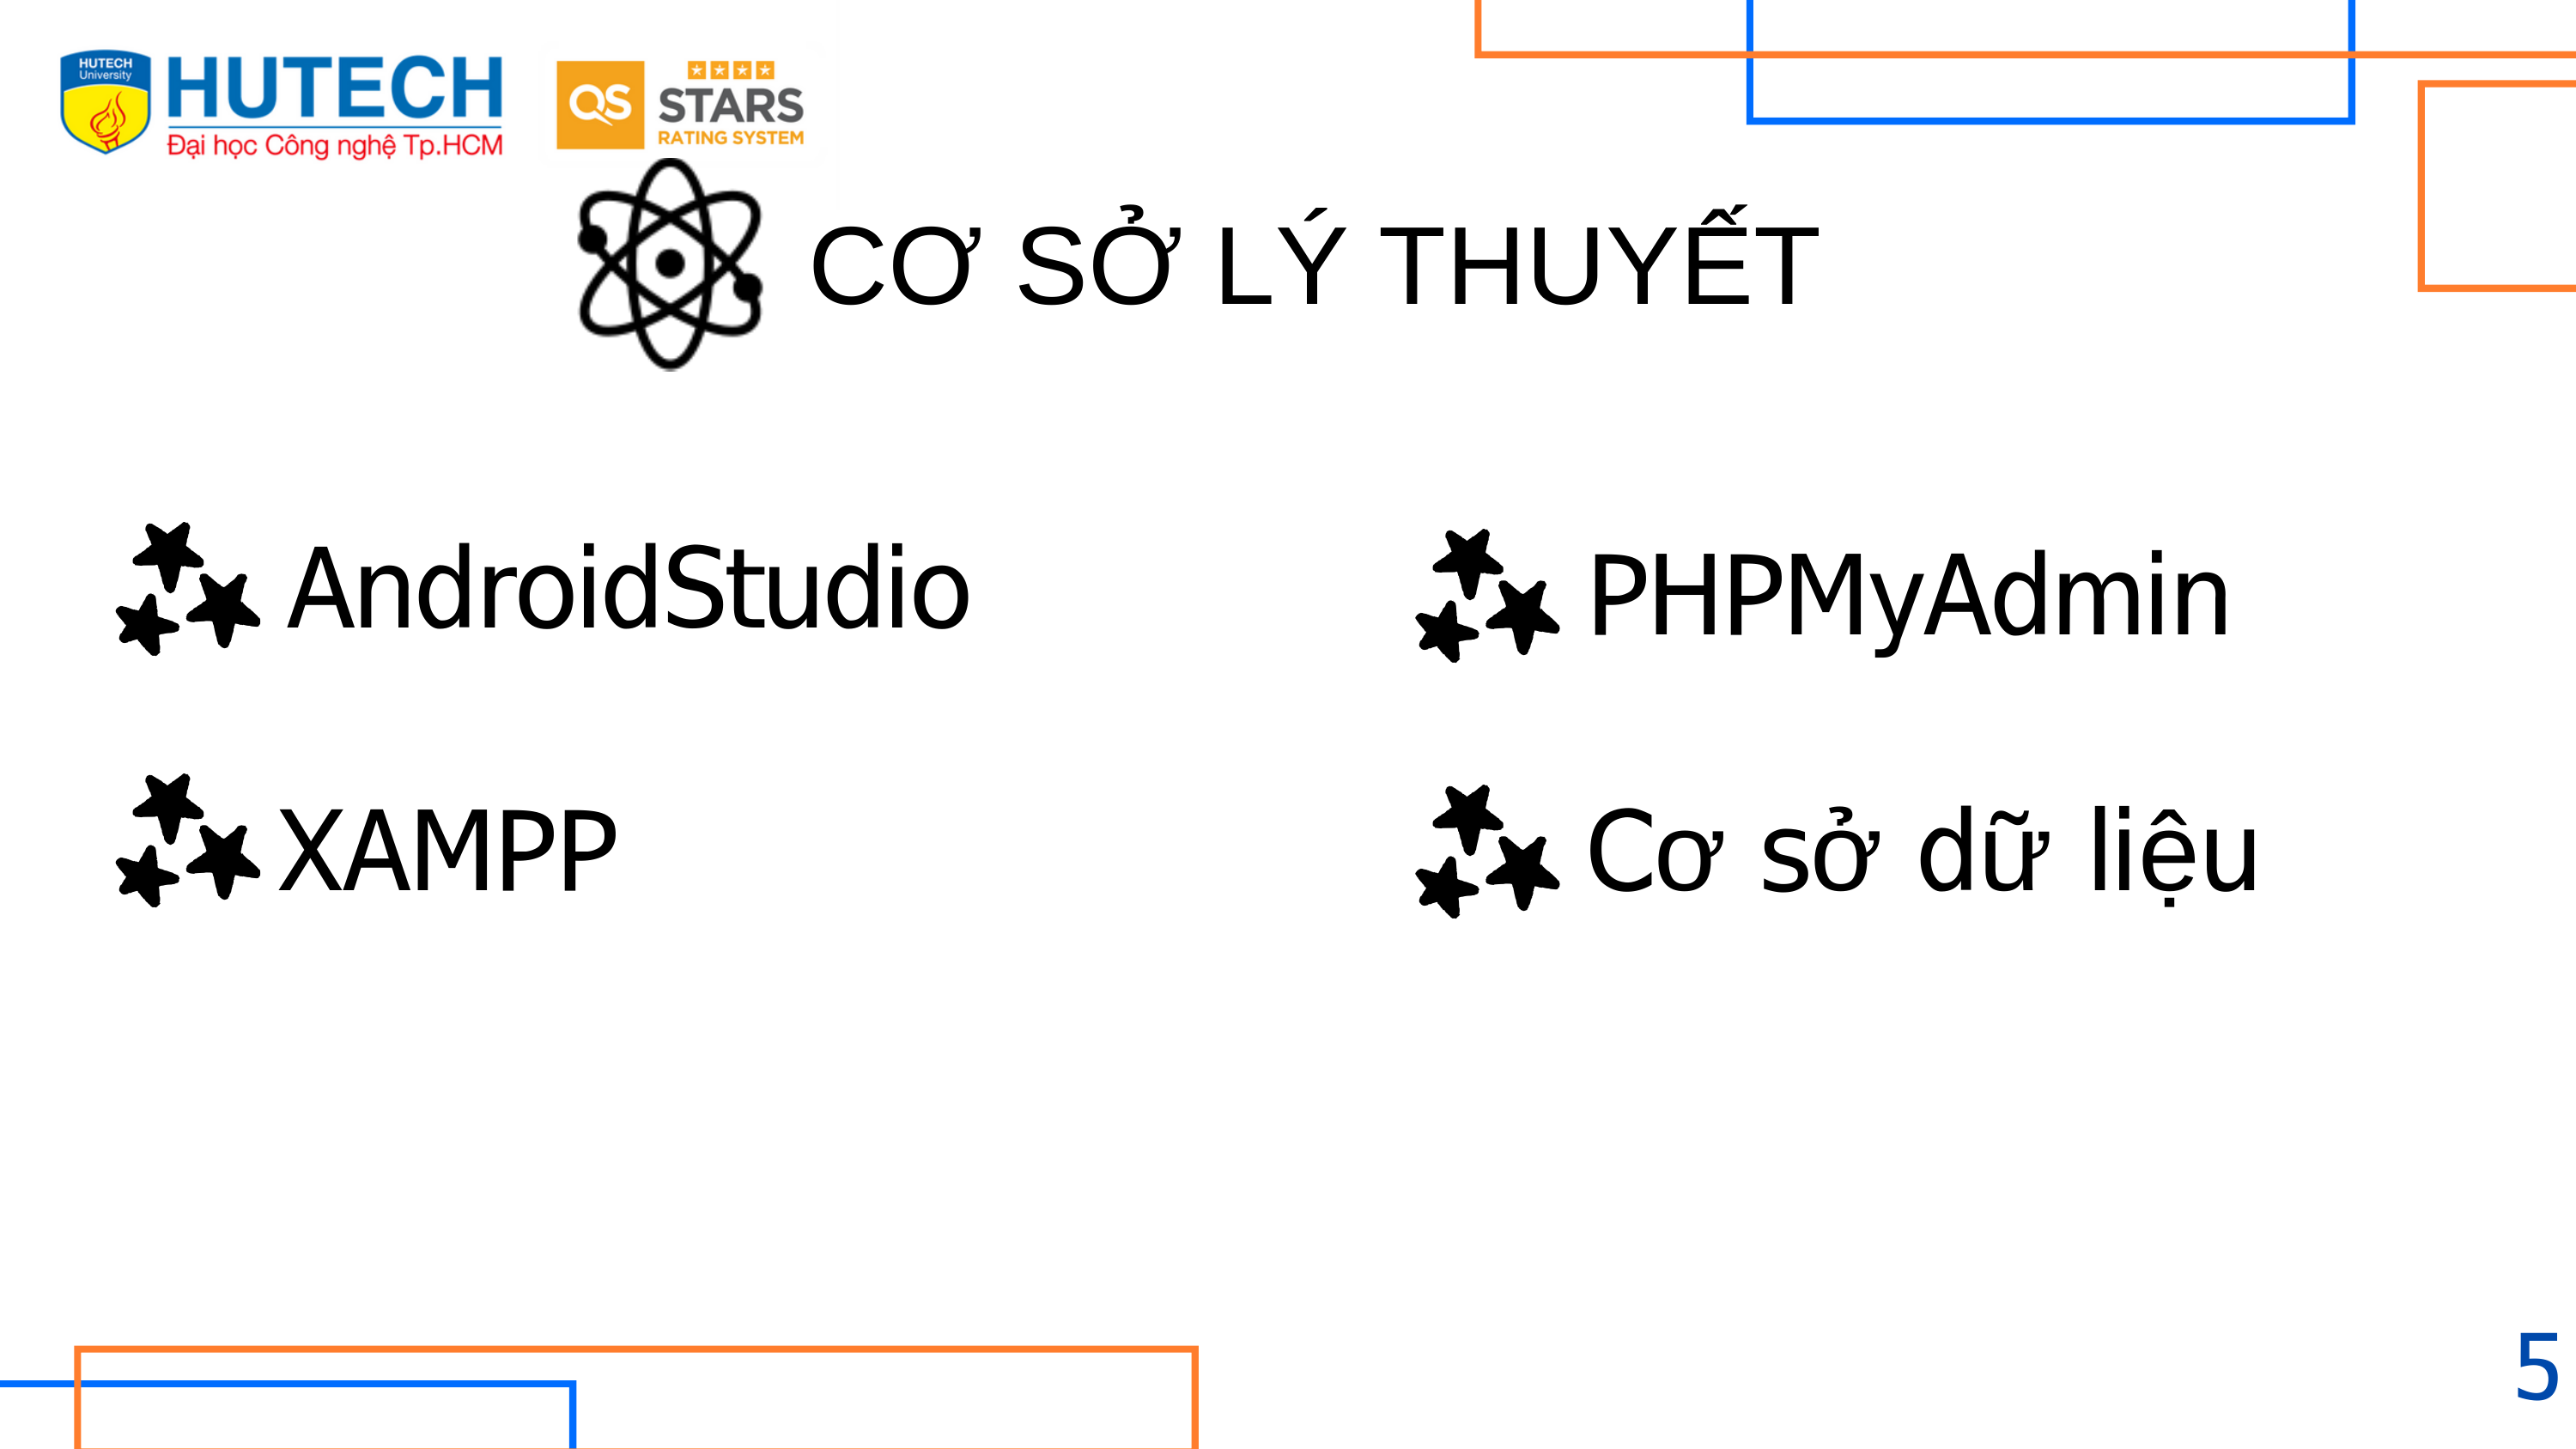

CƠ SỞ LÝ THUYẾT

AndroidStudio
PHPMyAdmin

XAMPP
Cơ sở dữ liệu
5